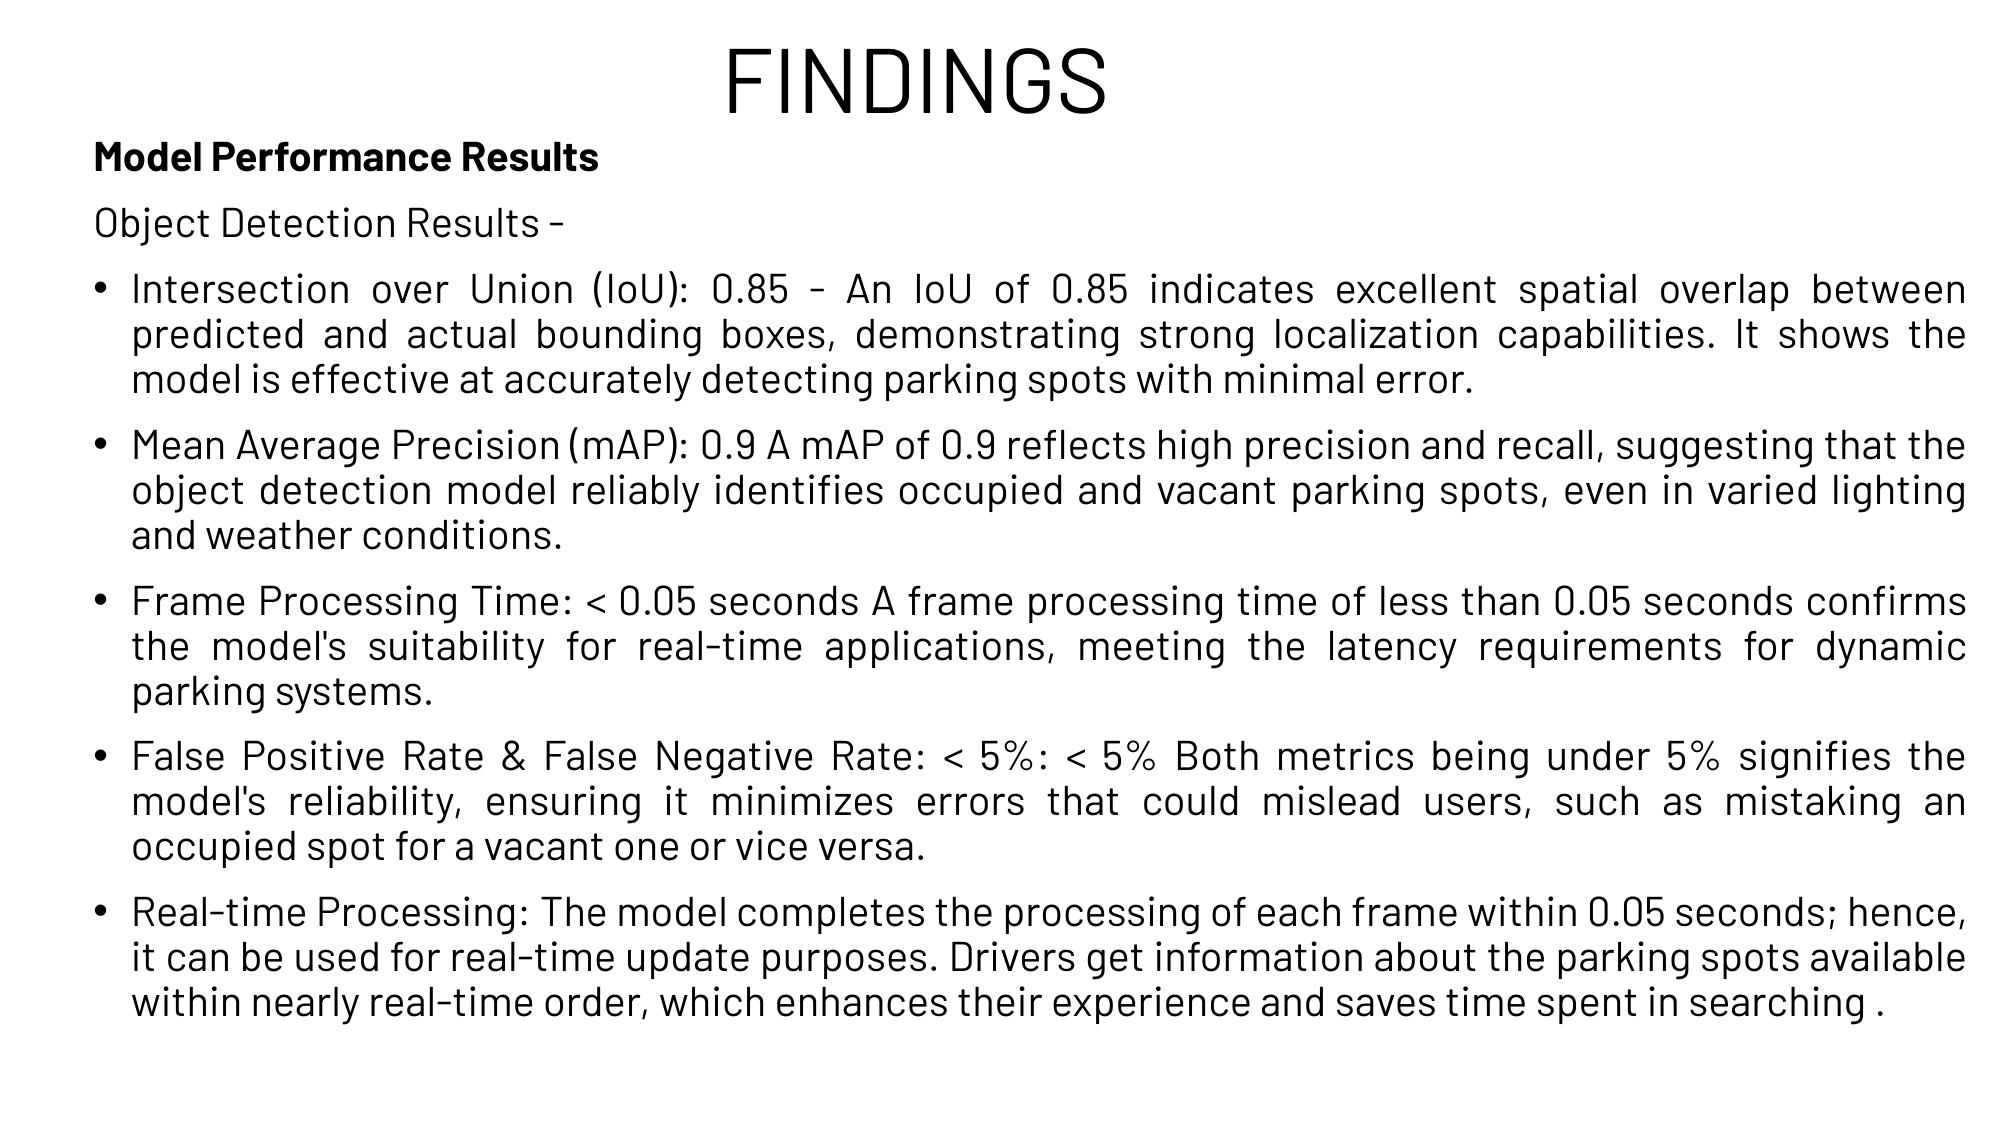

# FINDINGS
Model Performance Results
Object Detection Results -
Intersection over Union (IoU): 0.85 - An IoU of 0.85 indicates excellent spatial overlap between predicted and actual bounding boxes, demonstrating strong localization capabilities. It shows the model is effective at accurately detecting parking spots with minimal error.
Mean Average Precision (mAP): 0.9 A mAP of 0.9 reflects high precision and recall, suggesting that the object detection model reliably identifies occupied and vacant parking spots, even in varied lighting and weather conditions.
Frame Processing Time: < 0.05 seconds A frame processing time of less than 0.05 seconds confirms the model's suitability for real-time applications, meeting the latency requirements for dynamic parking systems.
False Positive Rate & False Negative Rate: < 5%: < 5% Both metrics being under 5% signifies the model's reliability, ensuring it minimizes errors that could mislead users, such as mistaking an occupied spot for a vacant one or vice versa.
Real-time Processing: The model completes the processing of each frame within 0.05 seconds; hence, it can be used for real-time update purposes. Drivers get information about the parking spots available within nearly real-time order, which enhances their experience and saves time spent in searching .